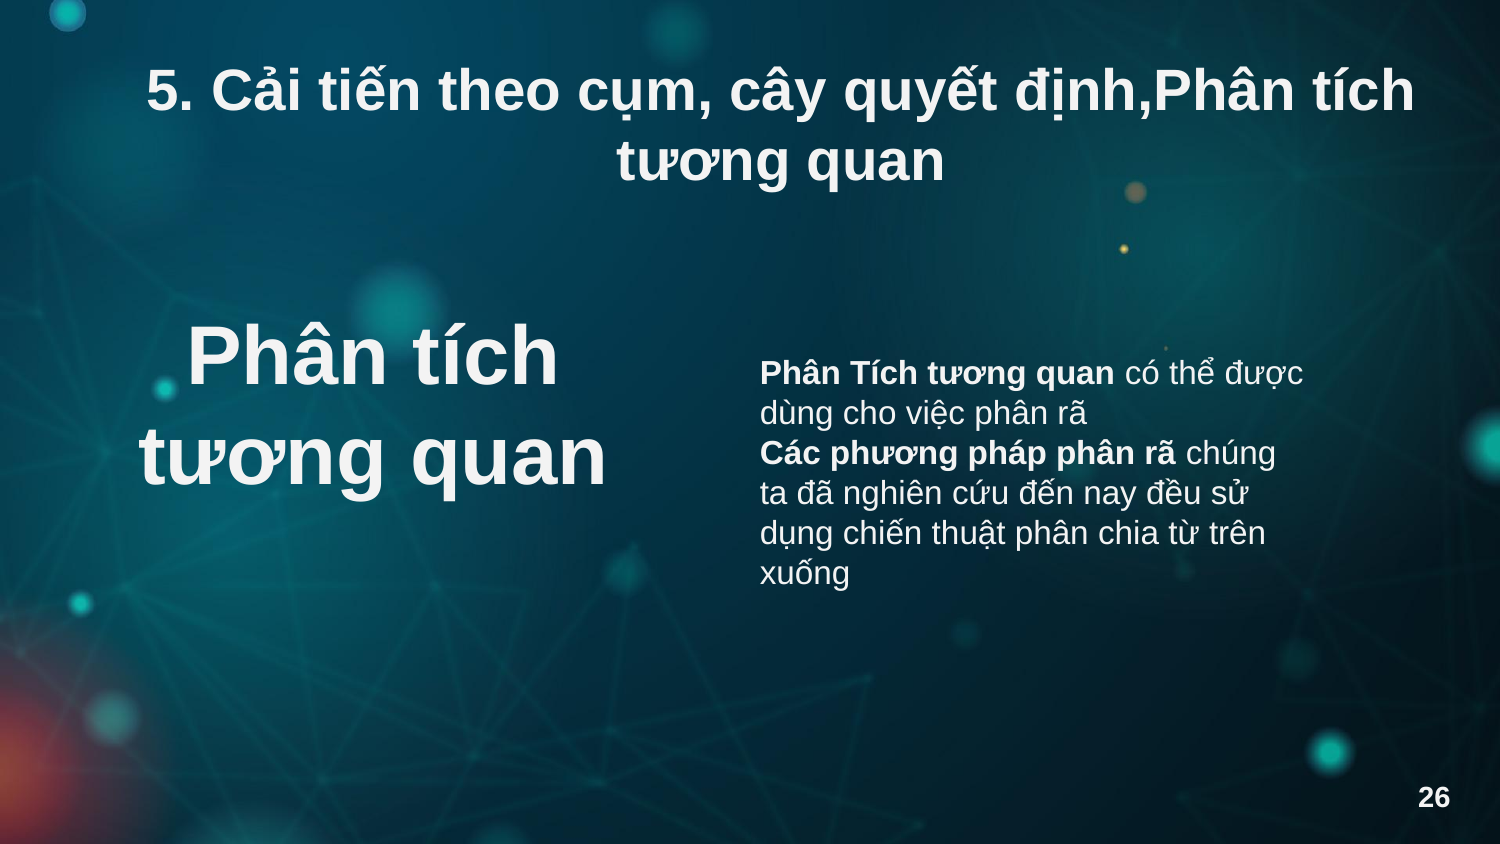

5. Cải tiến theo cụm, cây quyết định,Phân tích tương quan

Phân tích tương quan
# Phân Tích tương quan có thể được dùng cho việc phân rã Các phương pháp phân rã chúng ta đã nghiên cứu đến nay đều sử dụng chiến thuật phân chia từ trên xuống
26